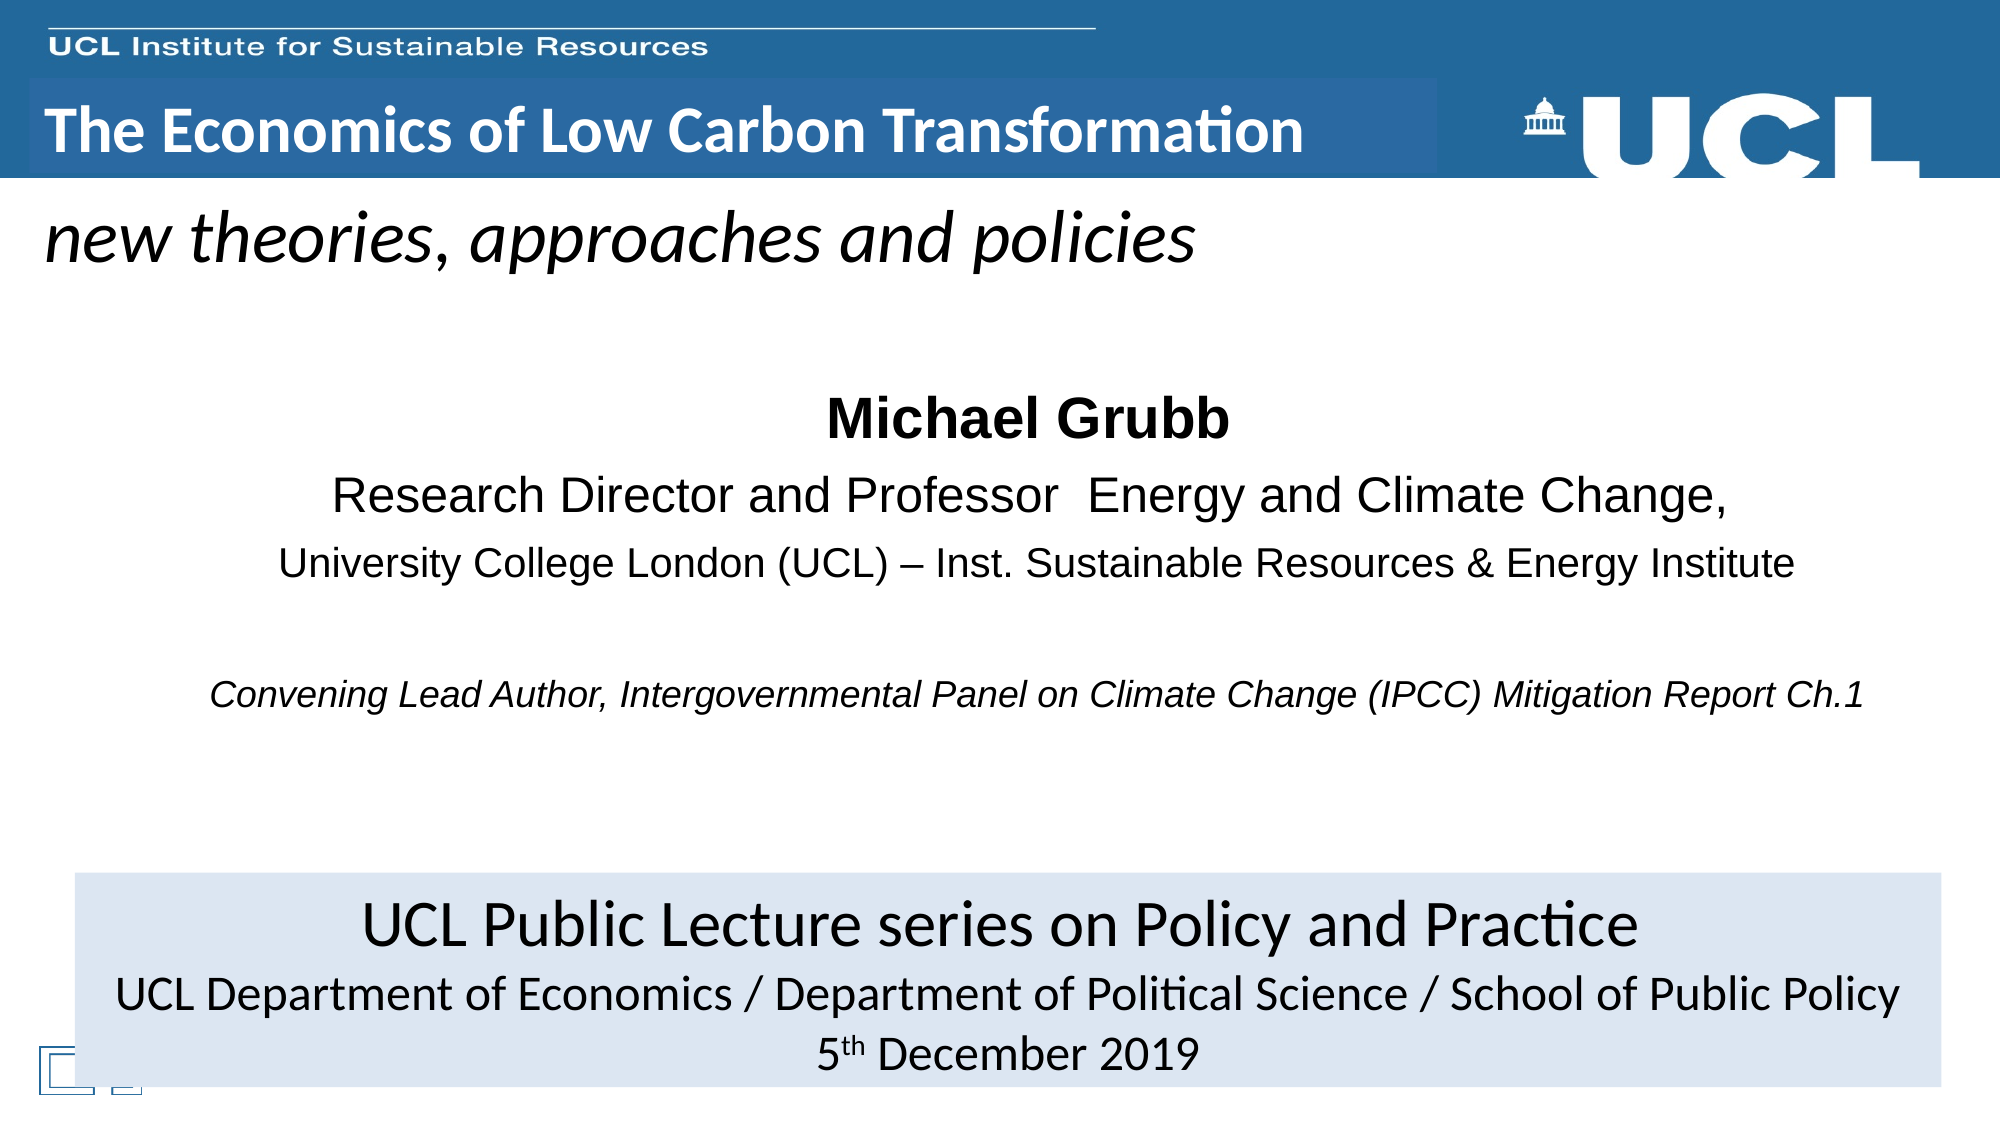

The Economics of Low Carbon Transformation
new theories, approaches and policies

Michael Grubb
Research Director and Professor  Energy and Climate Change,
University College London (UCL) – Inst. Sustainable Resources & Energy Institute

Convening Lead Author, Intergovernmental Panel on Climate Change (IPCC) Mitigation Report Ch.1
UCL Public Lecture series on Policy and Practice
UCL Department of Economics / Department of Political Science / School of Public Policy
5th December 2019